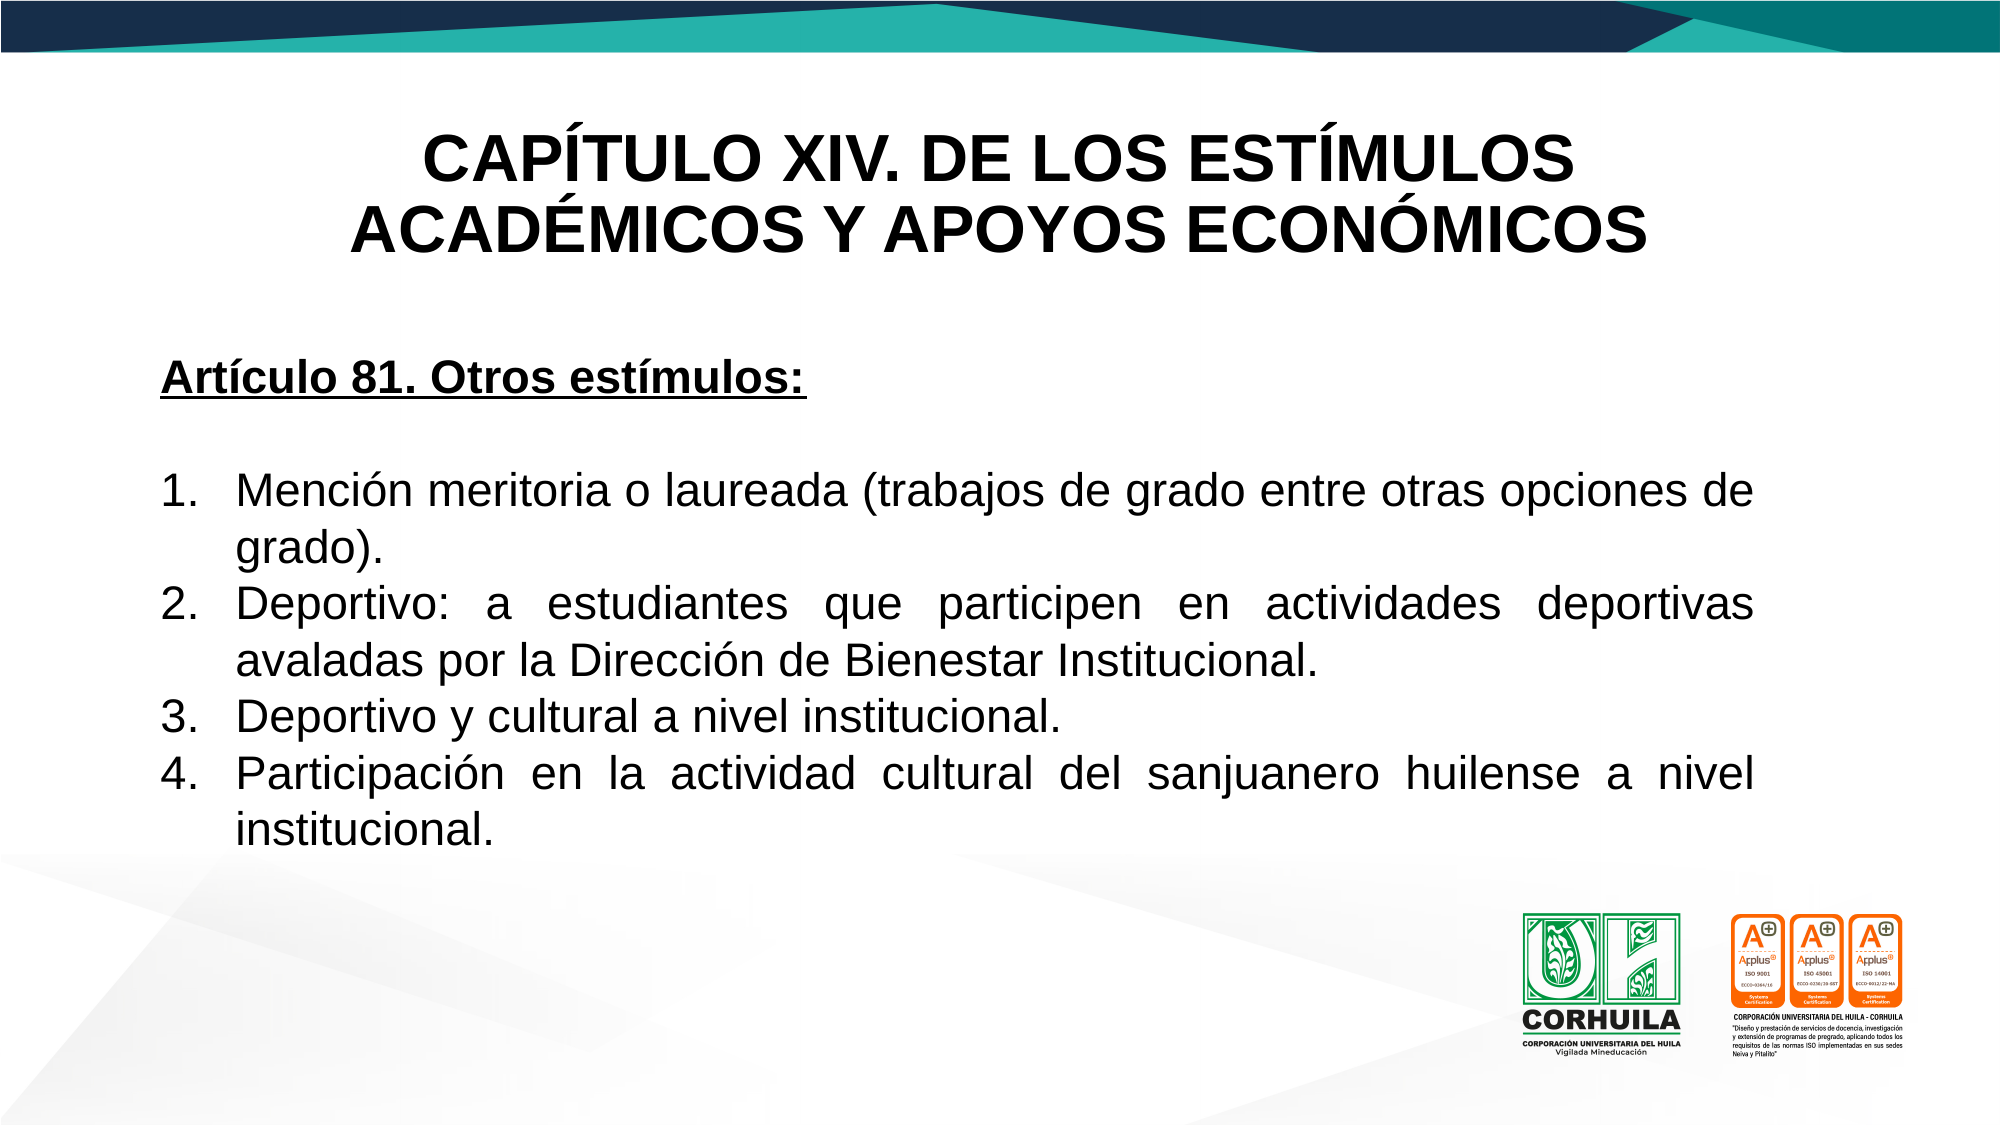

CAPÍTULO XIV. DE LOS ESTÍMULOS ACADÉMICOS Y APOYOS ECONÓMICOS
Artículo 81. Otros estímulos:

Mención meritoria o laureada (trabajos de grado entre otras opciones de grado).
Deportivo: a estudiantes que participen en actividades deportivas avaladas por la Dirección de Bienestar Institucional.
Deportivo y cultural a nivel institucional.
Participación en la actividad cultural del sanjuanero huilense a nivel institucional.